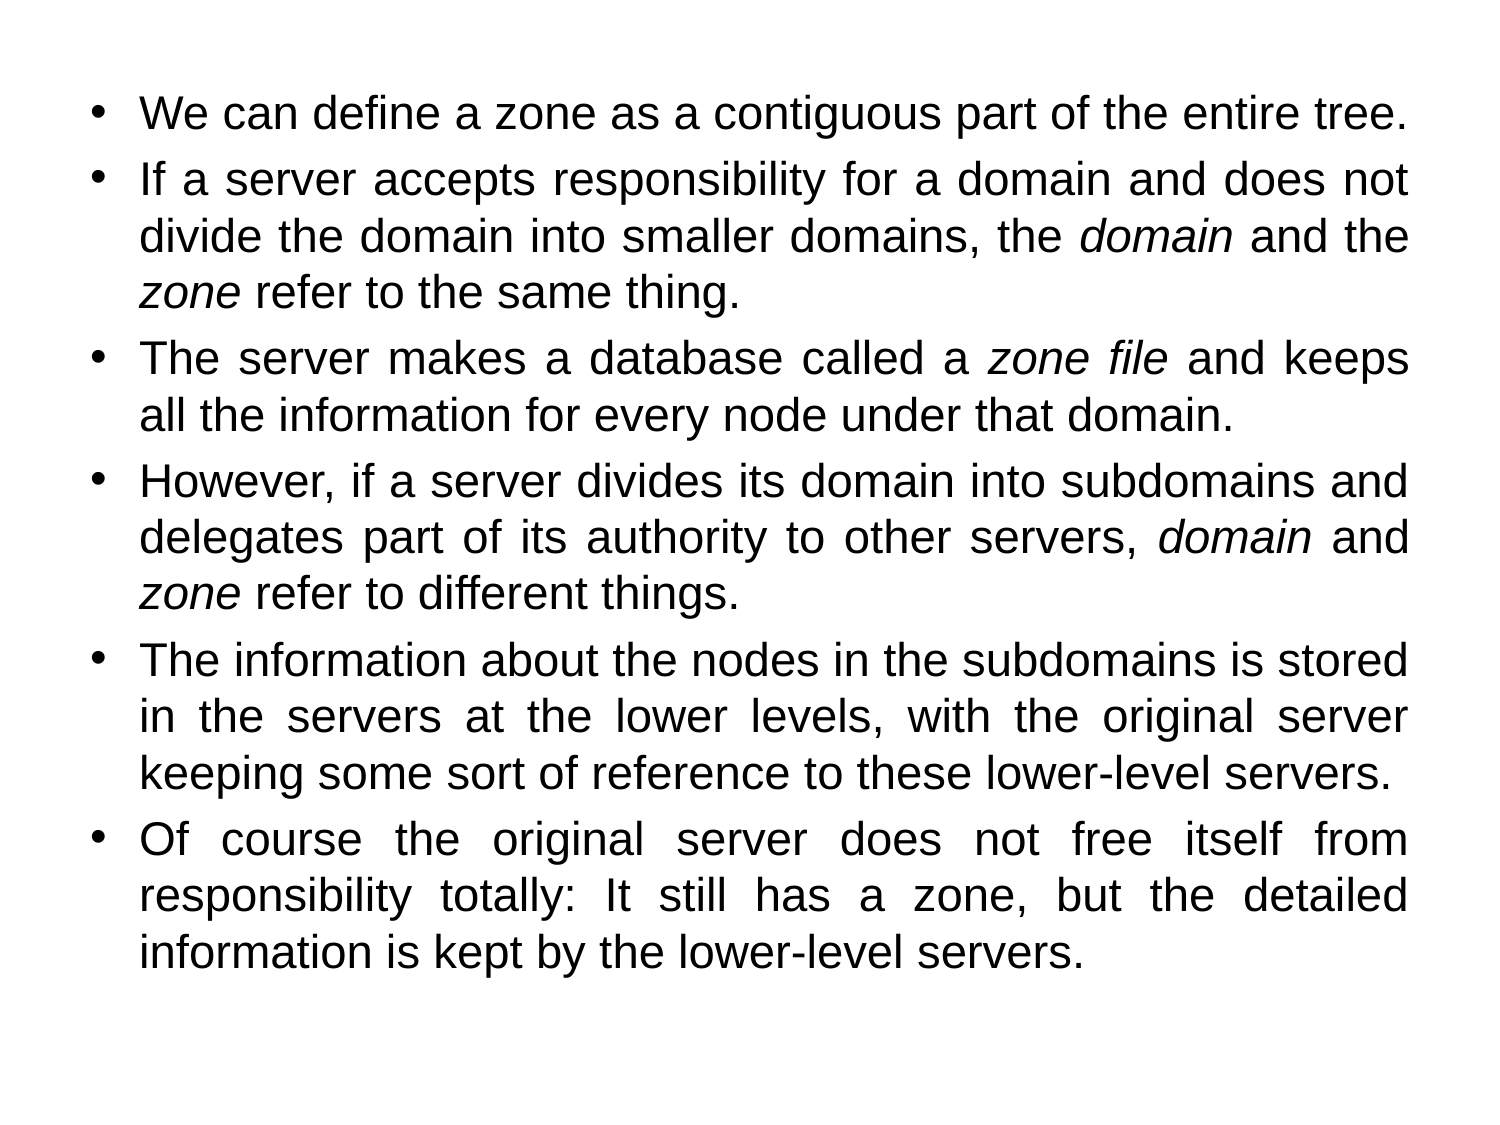

We can define a zone as a contiguous part of the entire tree.
If a server accepts responsibility for a domain and does not divide the domain into smaller domains, the domain and the zone refer to the same thing.
The server makes a database called a zone file and keeps all the information for every node under that domain.
However, if a server divides its domain into subdomains and delegates part of its authority to other servers, domain and zone refer to different things.
The information about the nodes in the subdomains is stored in the servers at the lower levels, with the original server keeping some sort of reference to these lower-level servers.
Of course the original server does not free itself from responsibility totally: It still has a zone, but the detailed information is kept by the lower-level servers.